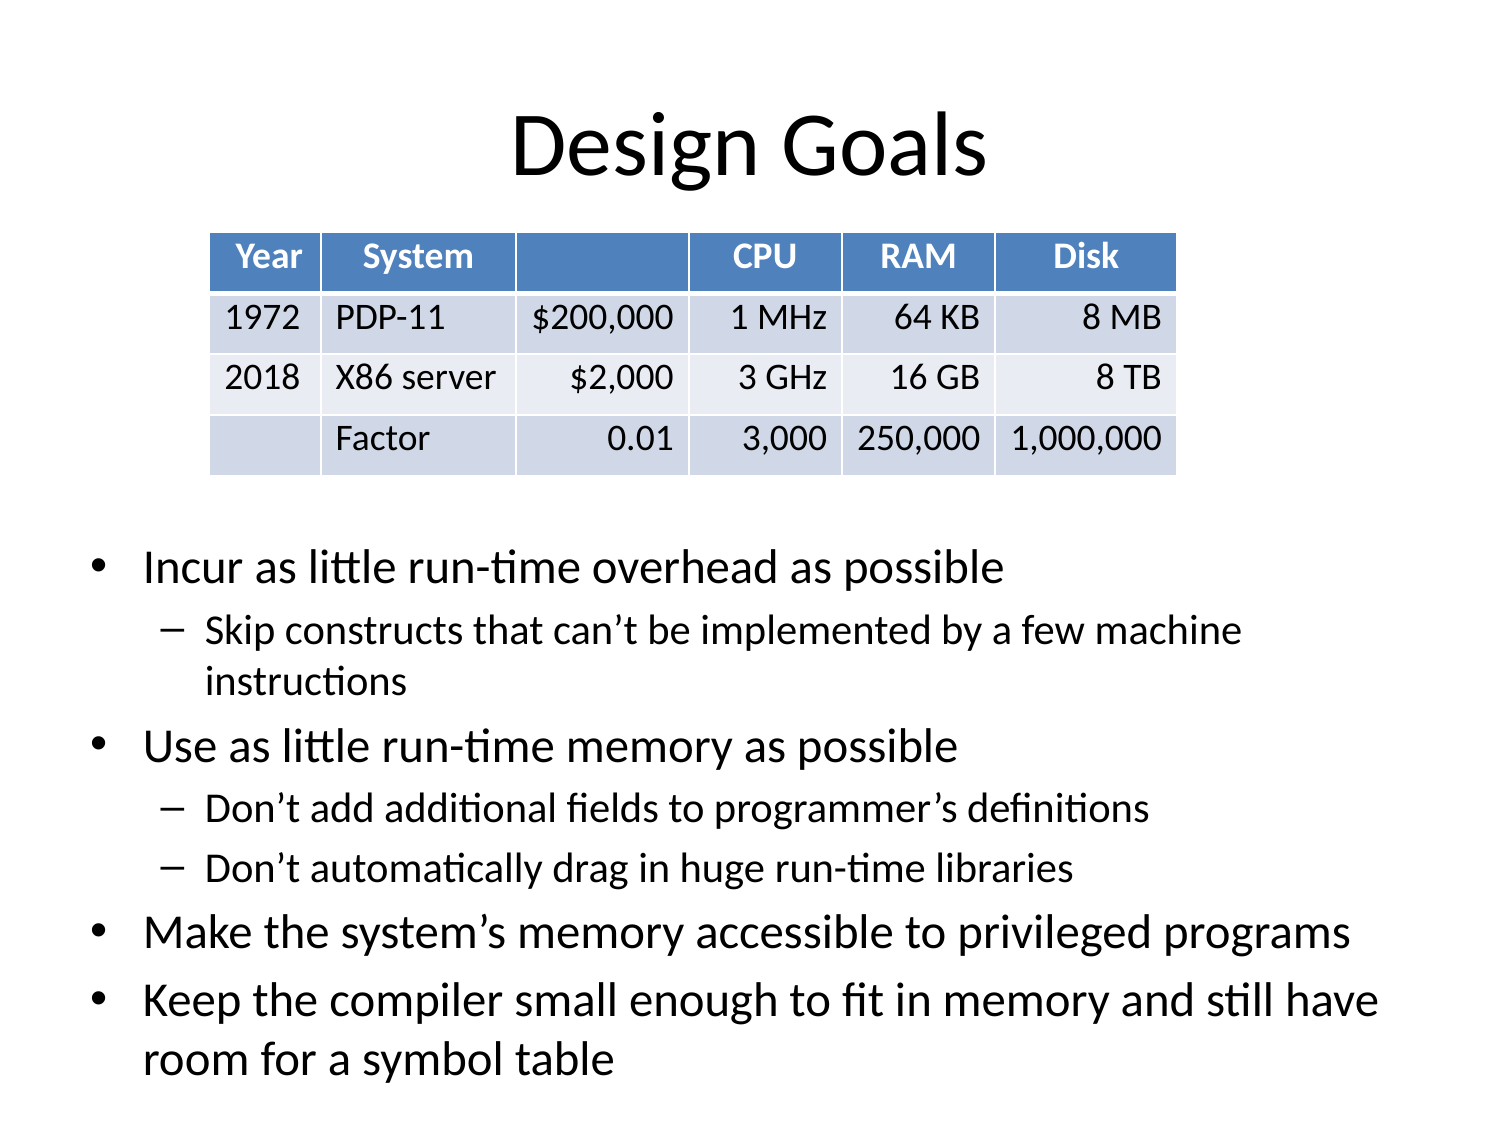

# Design Goals
| Year | System |  | CPU | RAM | Disk |
| --- | --- | --- | --- | --- | --- |
| 1972 | PDP-11 | $200,000 | 1 MHz | 64 KB | 8 MB |
| 2018 | X86 server | $2,000 | 3 GHz | 16 GB | 8 TB |
|  | Factor | 0.01 | 3,000 | 250,000 | 1,000,000 |
Incur as little run-time overhead as possible
Skip constructs that can’t be implemented by a few machine instructions
Use as little run-time memory as possible
Don’t add additional fields to programmer’s definitions
Don’t automatically drag in huge run-time libraries
Make the system’s memory accessible to privileged programs
Keep the compiler small enough to fit in memory and still have room for a symbol table